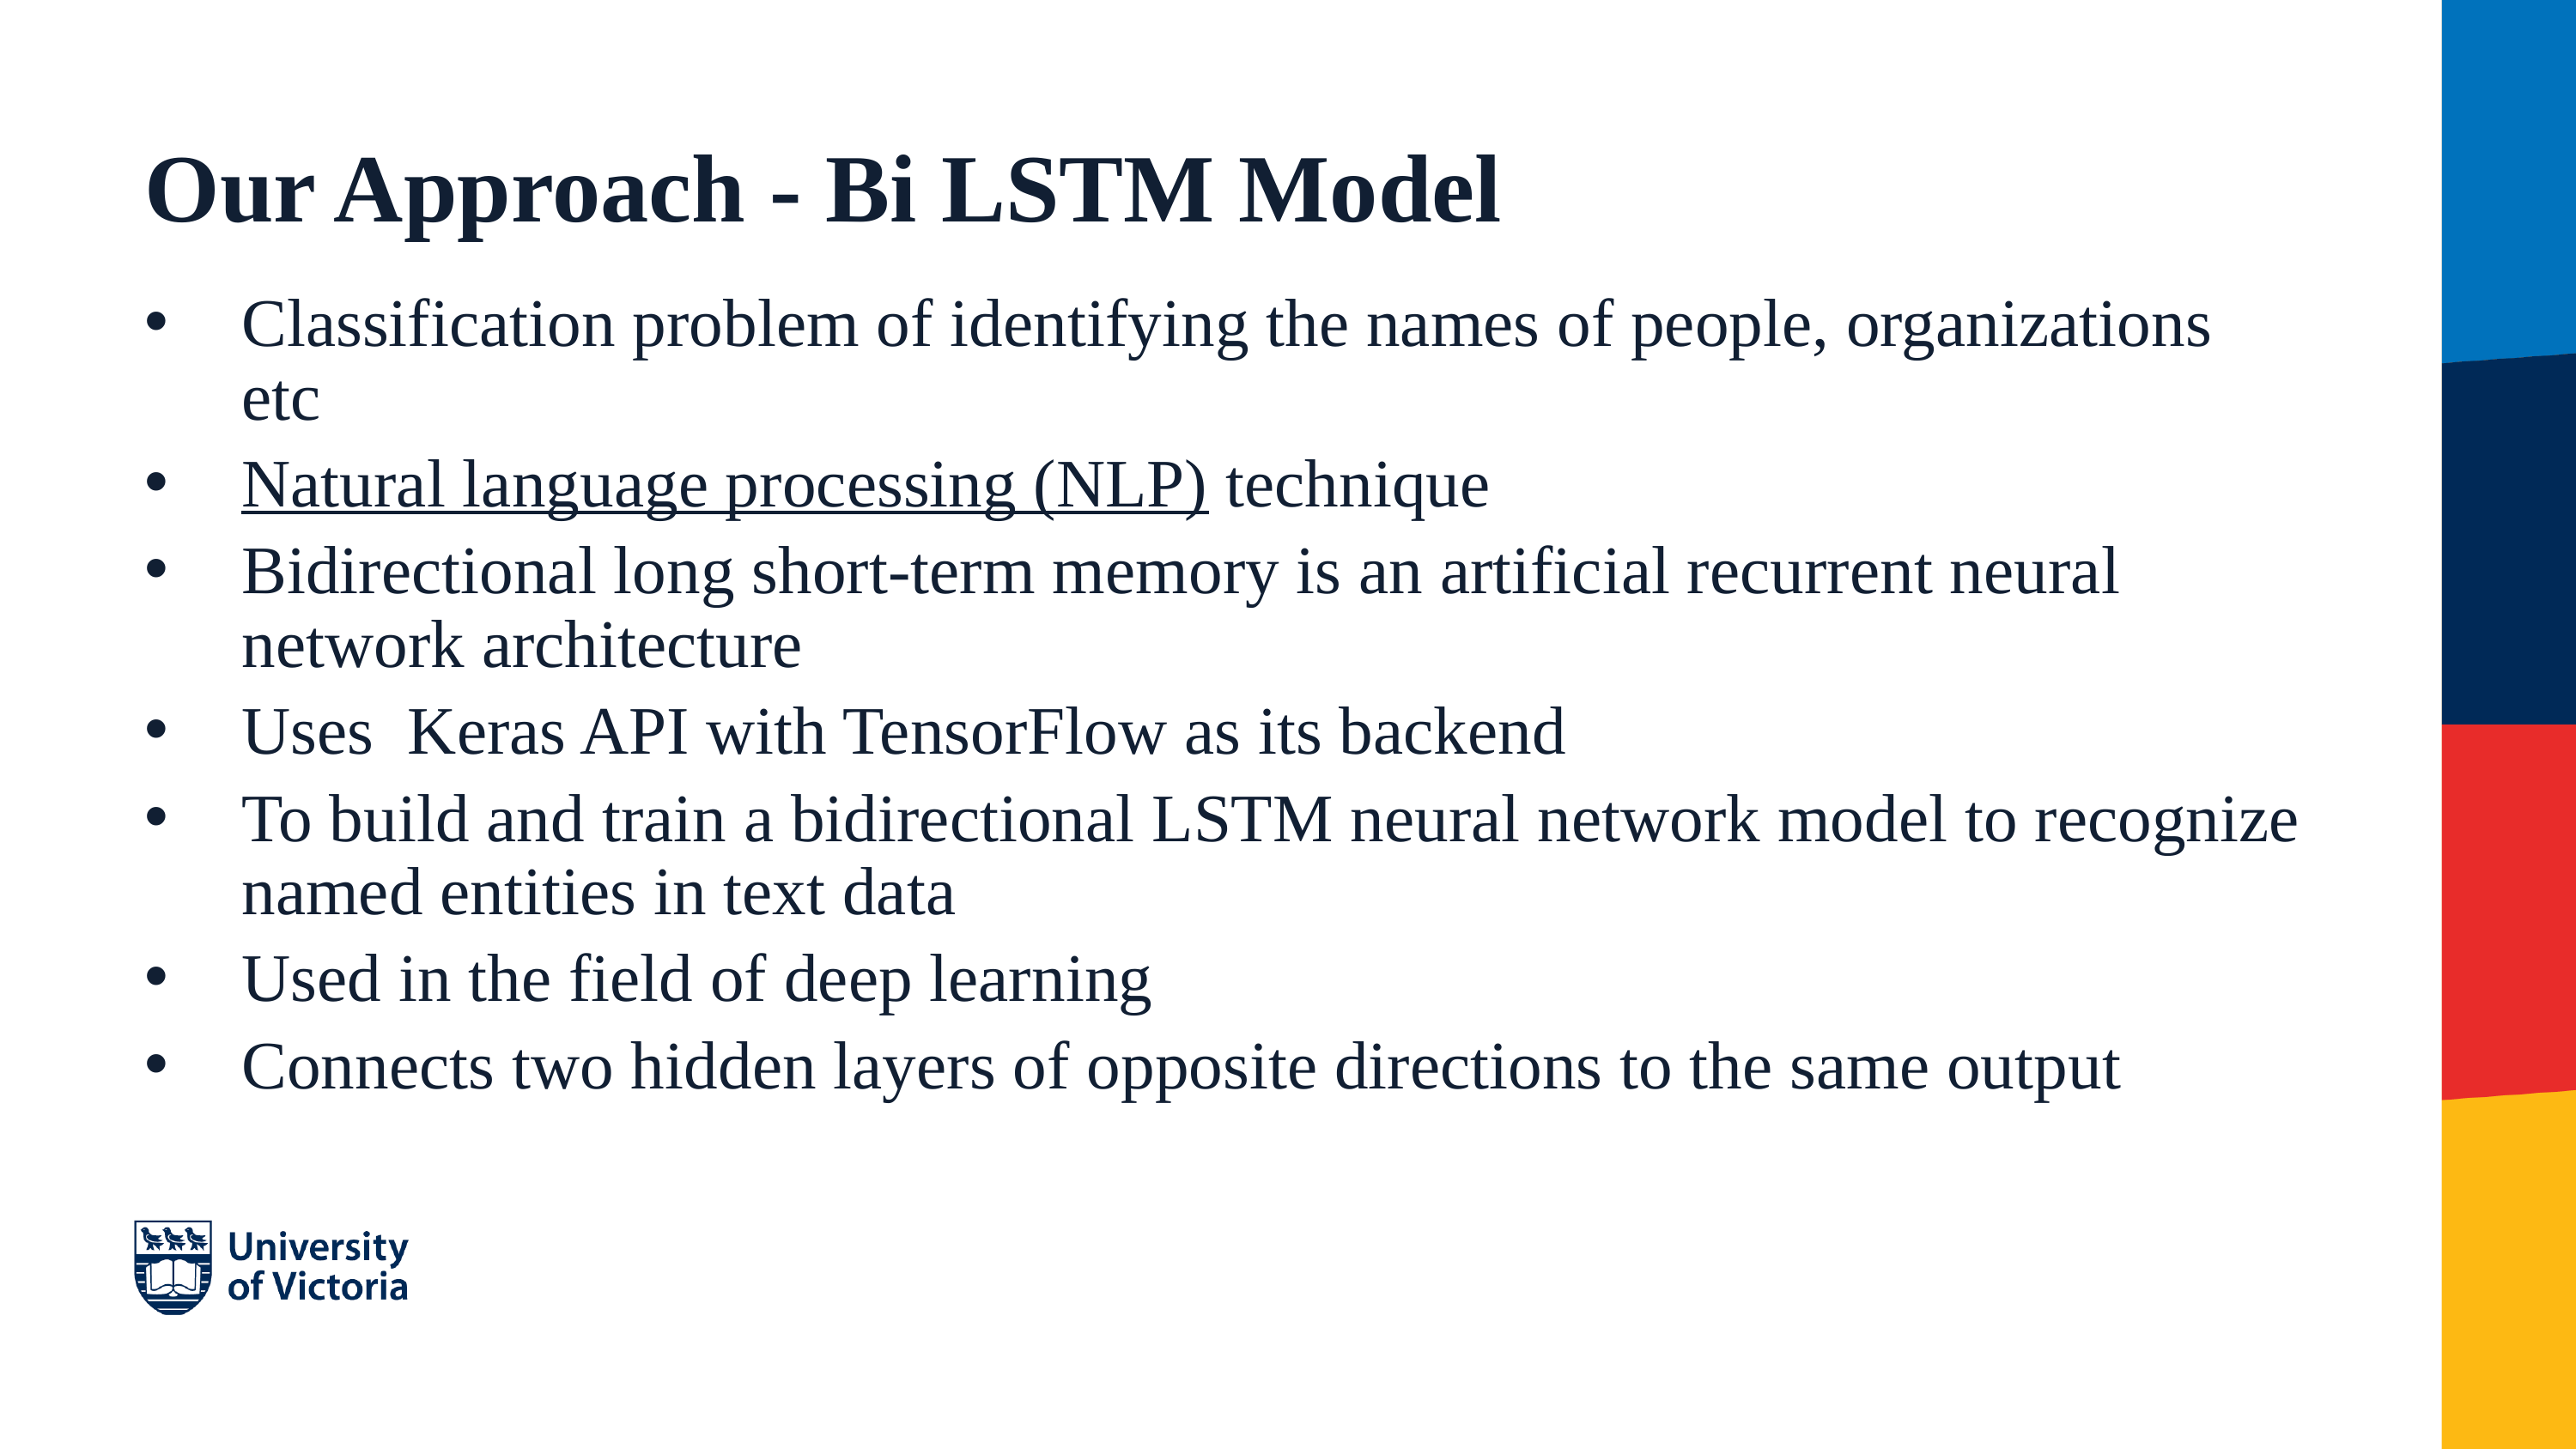

# Our Approach - Bi LSTM Model
Classification problem of identifying the names of people, organizations etc
Natural language processing (NLP) technique
Bidirectional long short-term memory is an artificial recurrent neural network architecture
Uses  Keras API with TensorFlow as its backend
To build and train a bidirectional LSTM neural network model to recognize named entities in text data
Used in the field of deep learning
Connects two hidden layers of opposite directions to the same output